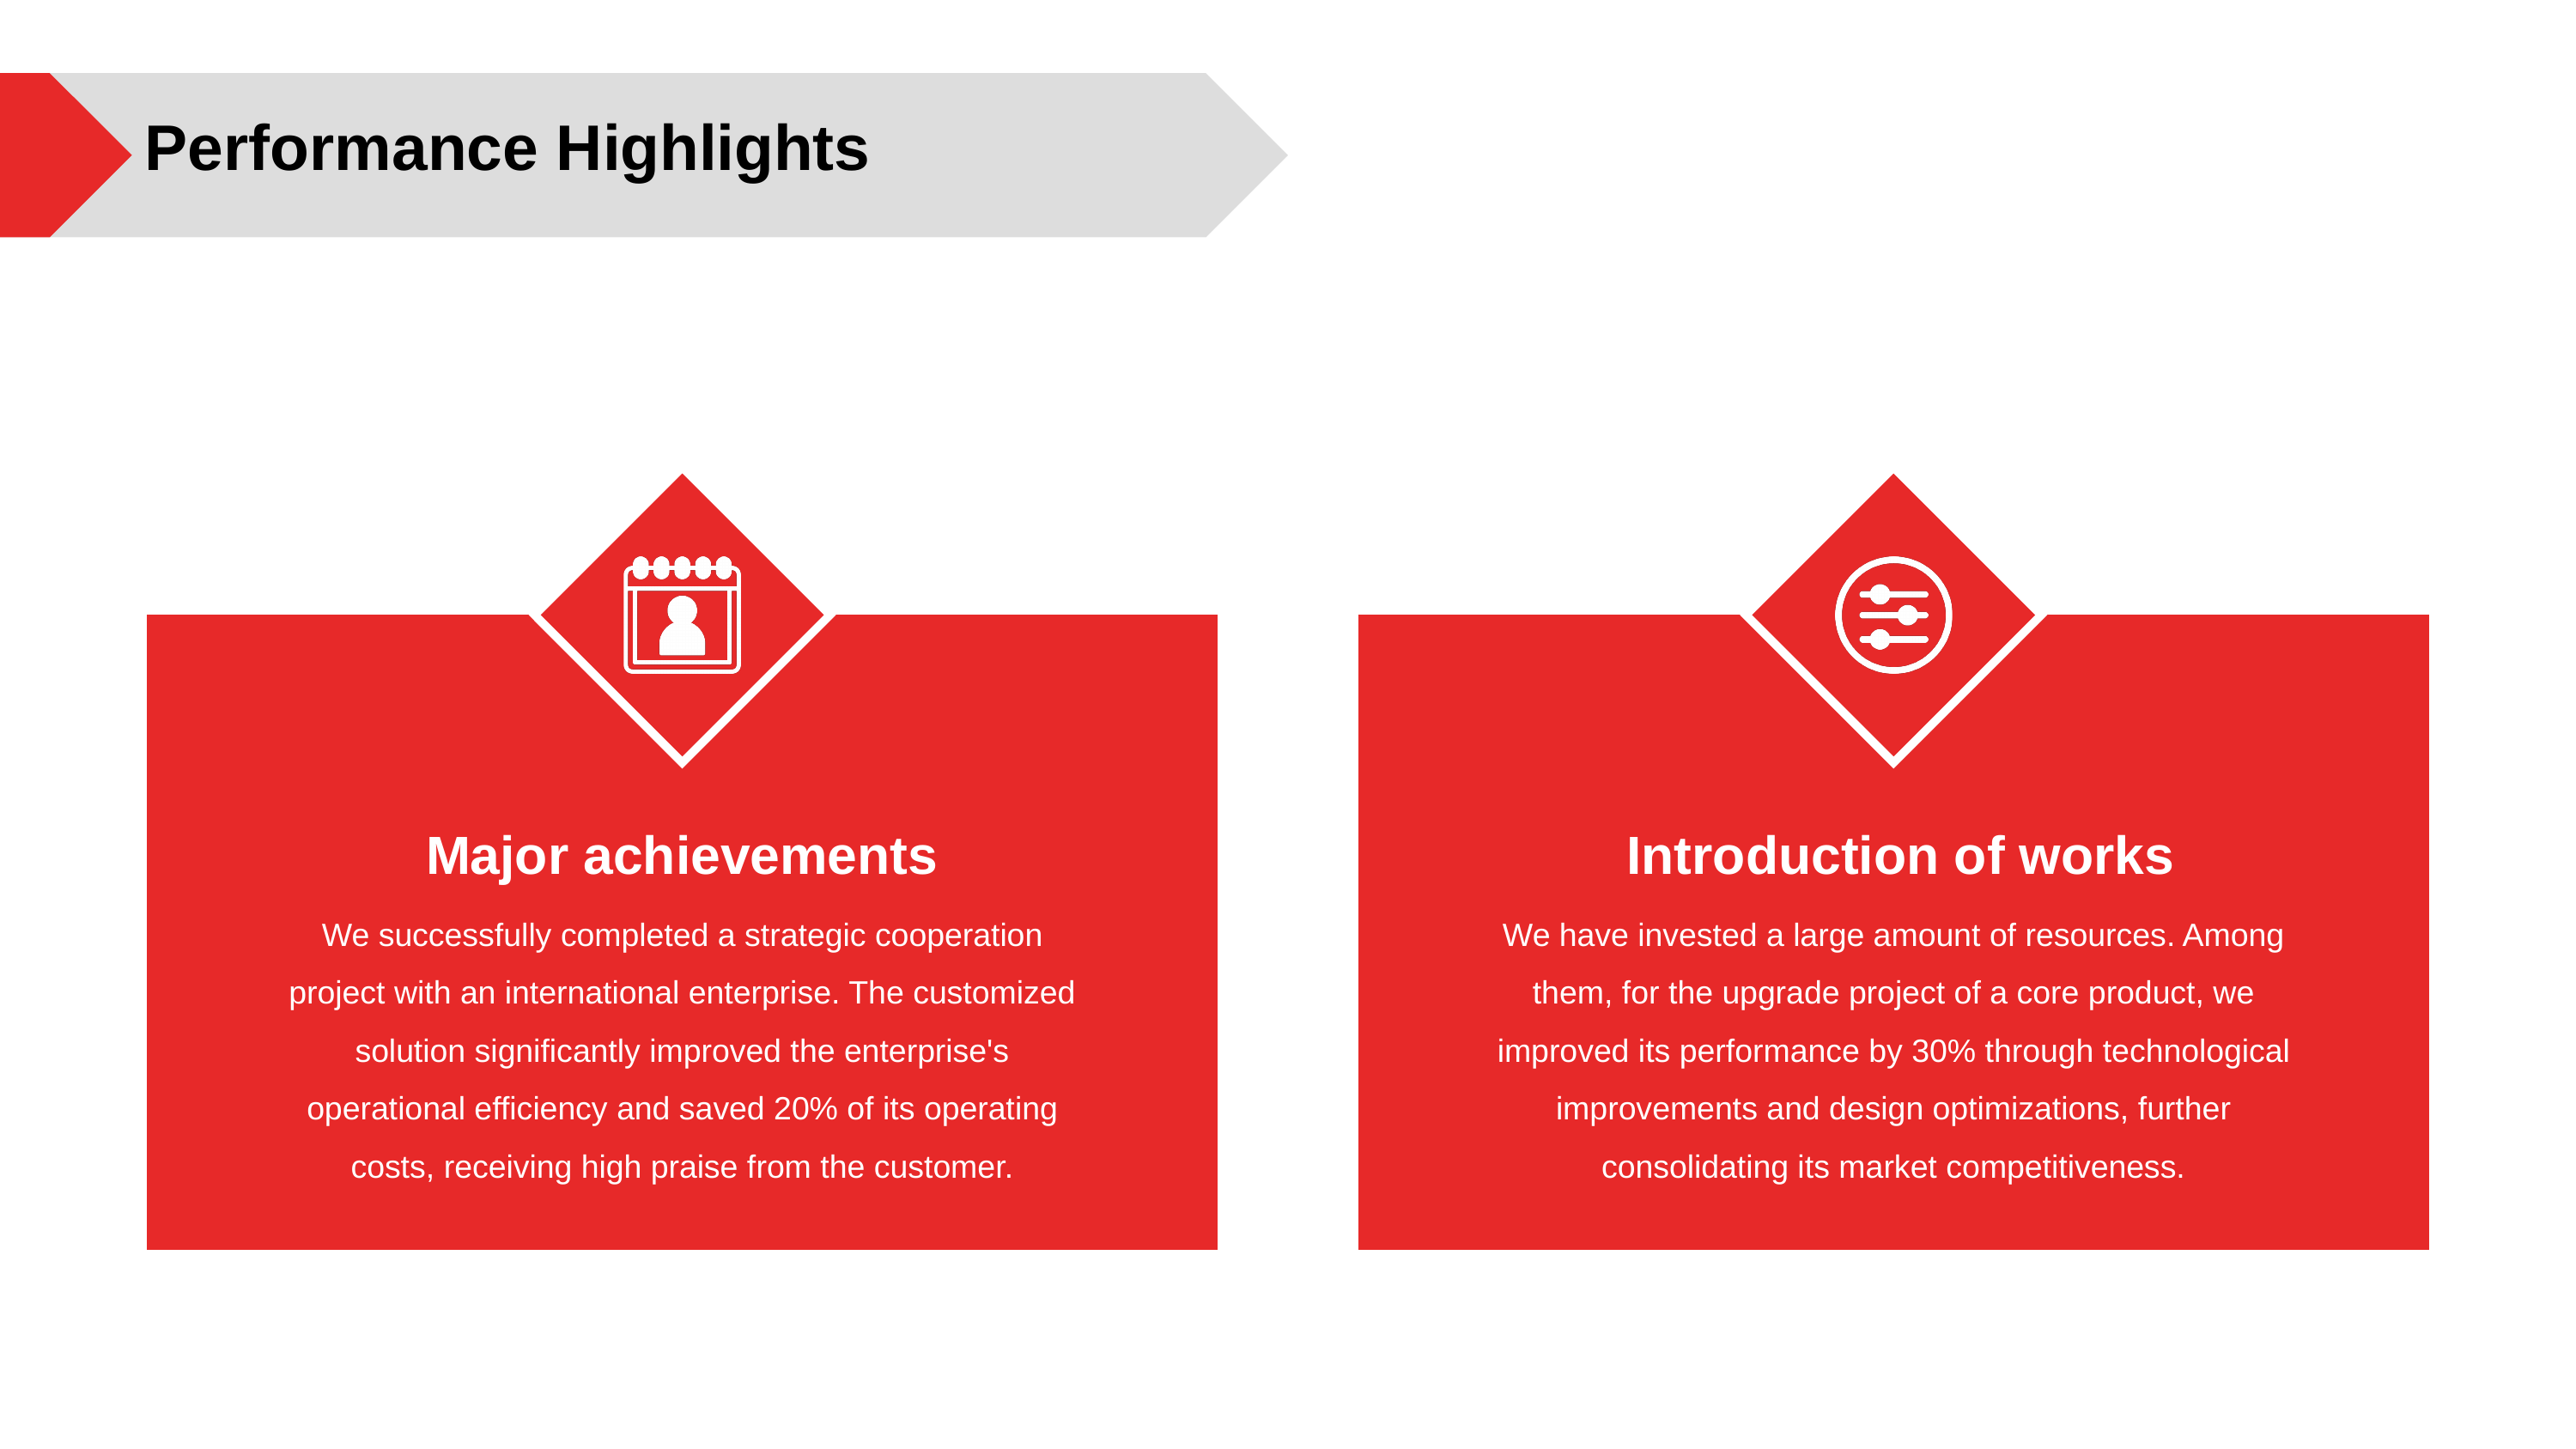

Performance Highlights

Major achievements
 Introduction of works
We successfully completed a strategic cooperation project with an international enterprise. The customized solution significantly improved the enterprise's operational efficiency and saved 20% of its operating costs, receiving high praise from the customer.
We have invested a large amount of resources. Among them, for the upgrade project of a core product, we improved its performance by 30% through technological improvements and design optimizations, further consolidating its market competitiveness.